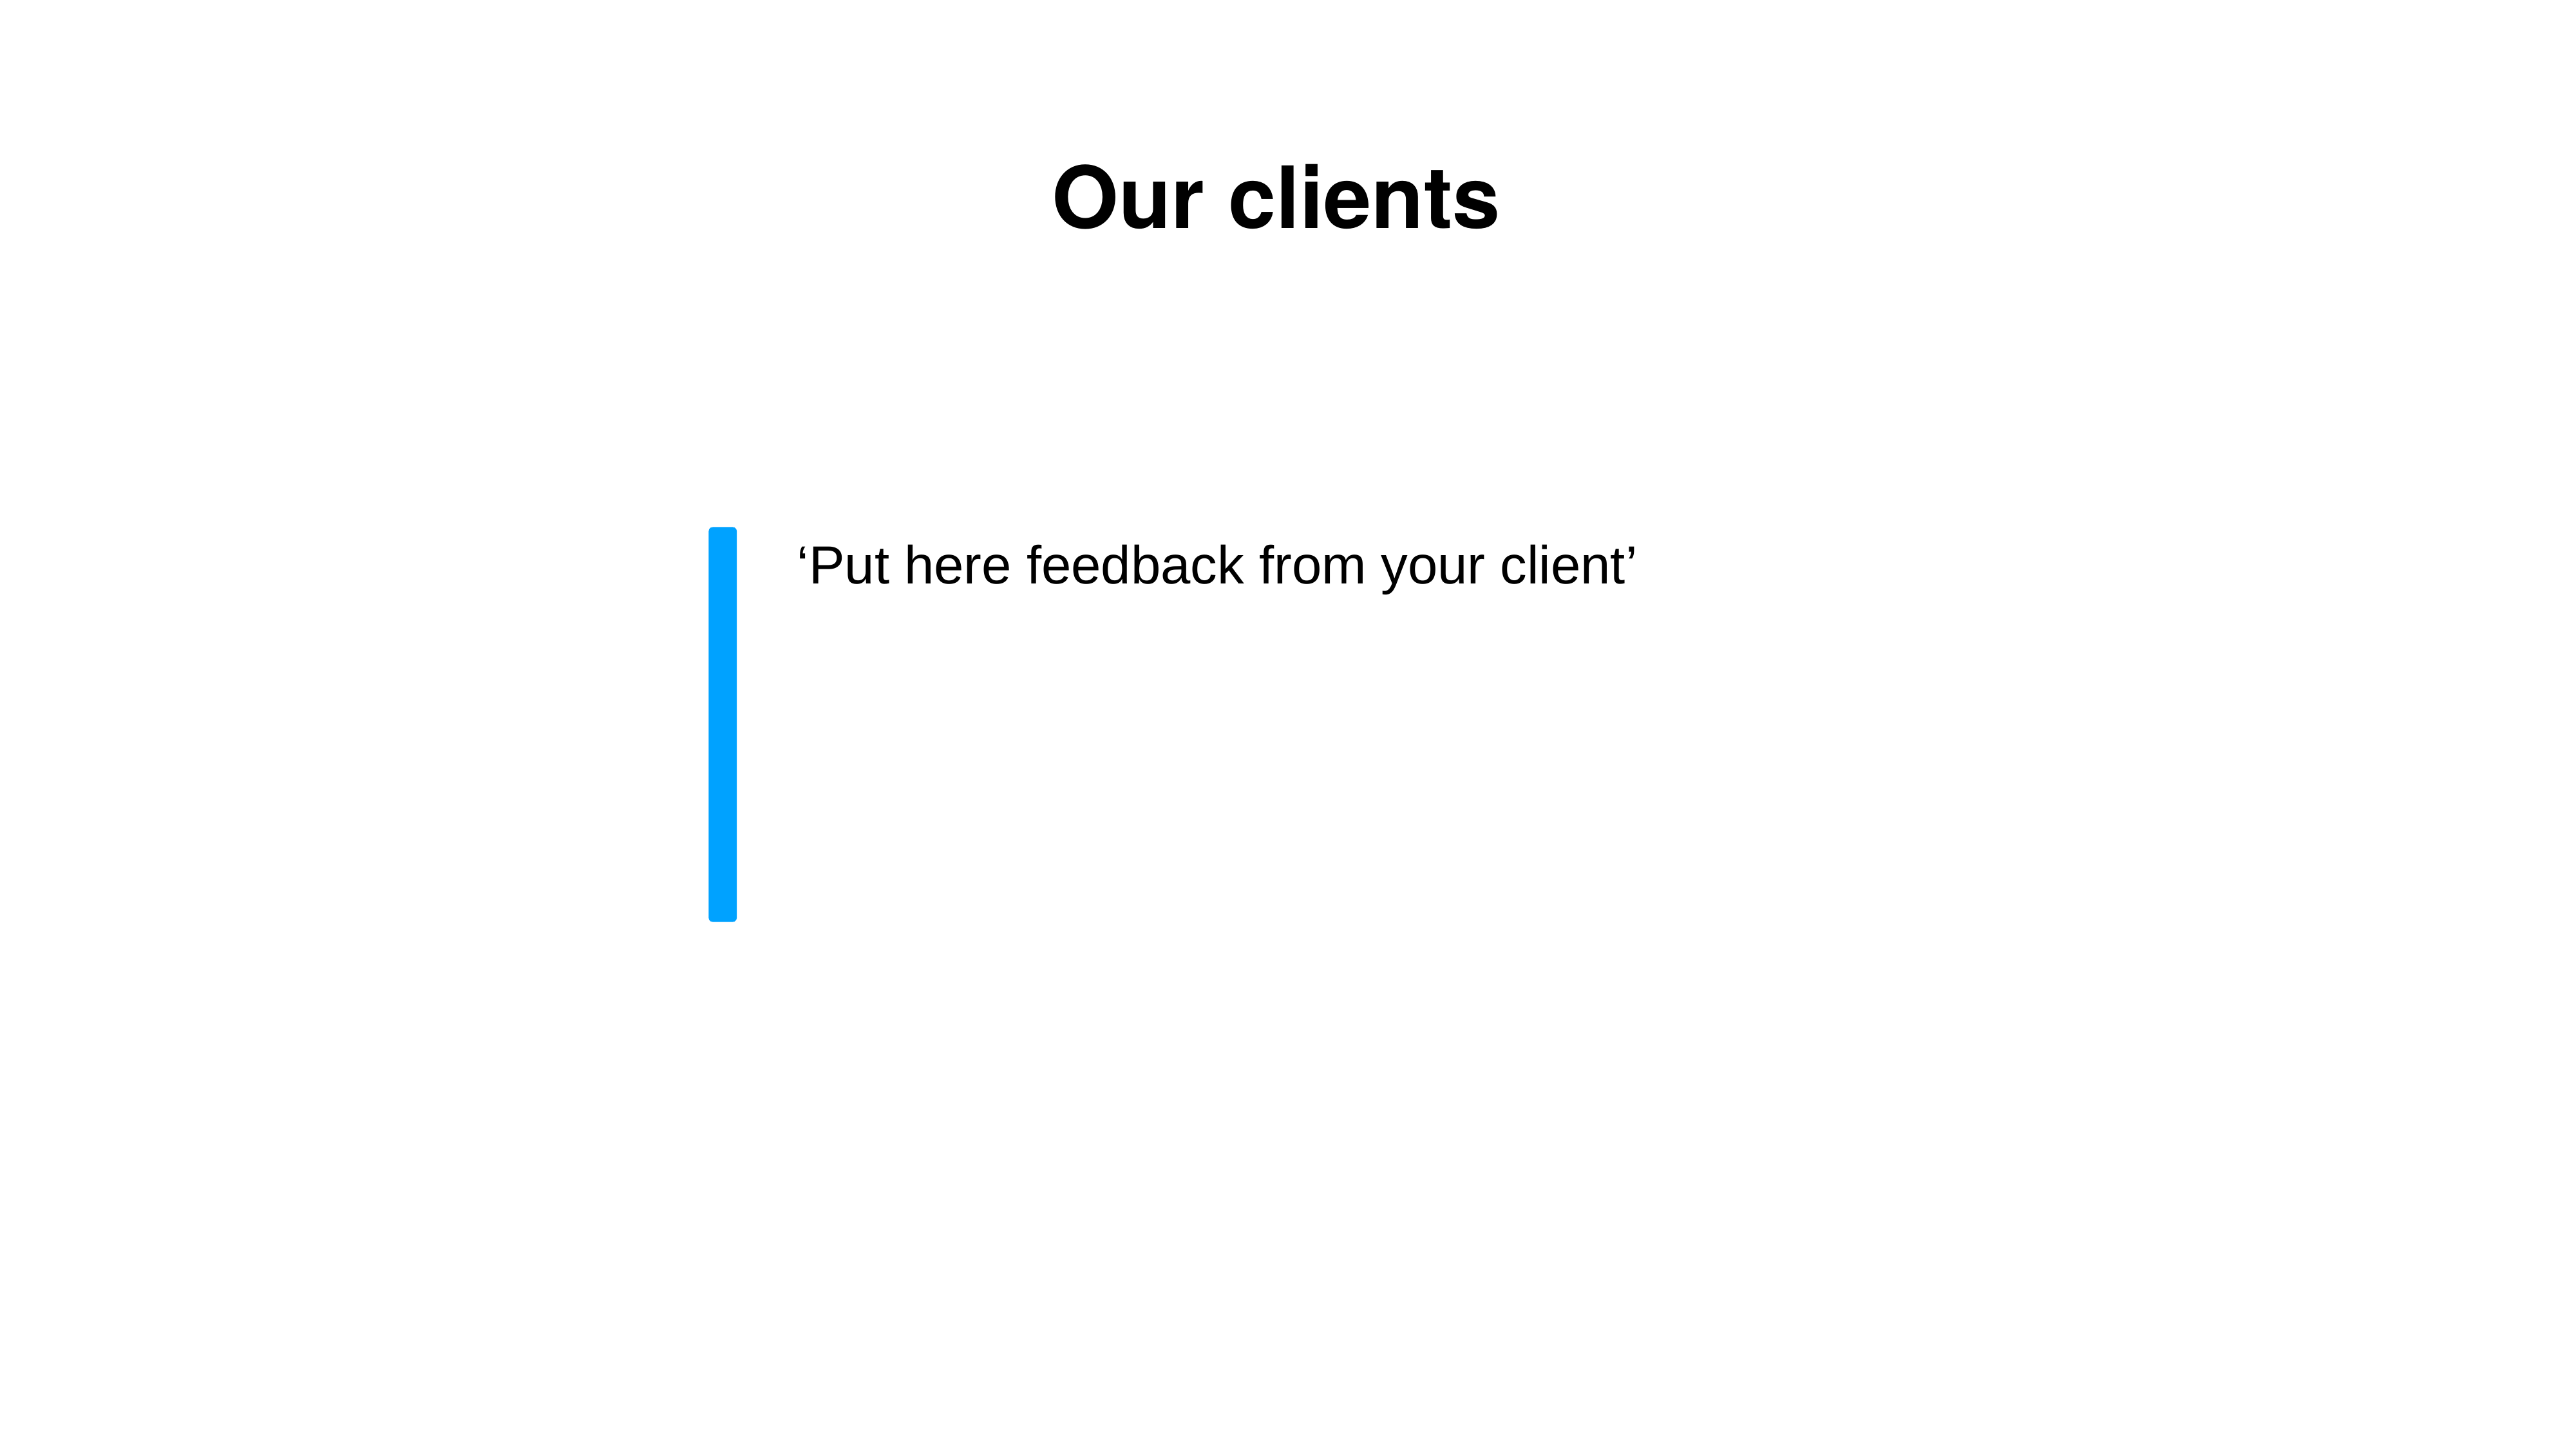

Our clients

‘Put here feedback from your client’